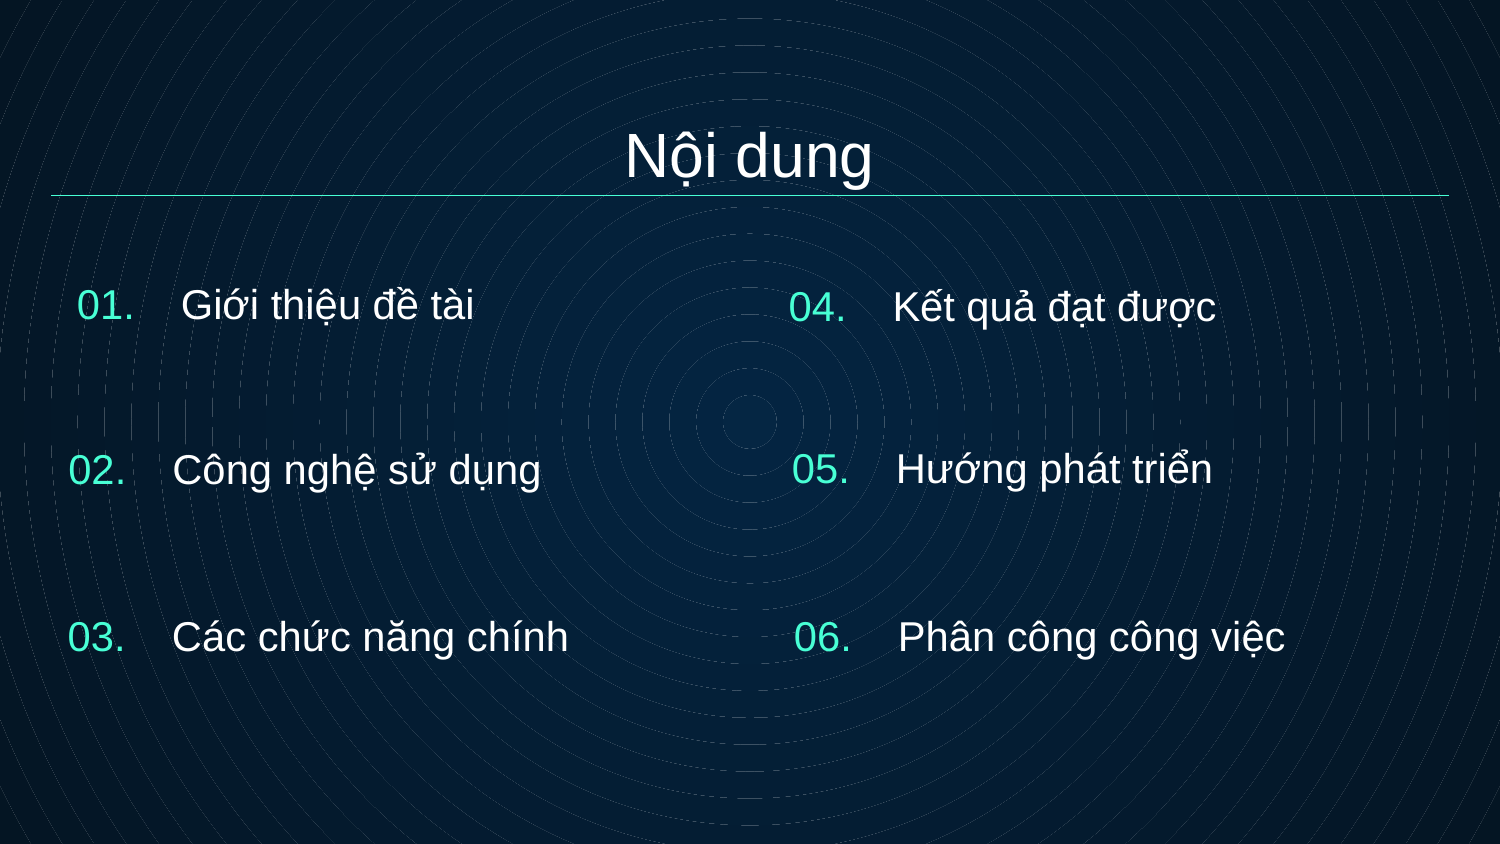

# Nội dung
01.    Giới thiệu đề tài
04.    Kết quả đạt được
05.    Hướng phát triển
02.    Công nghệ sử dụng
03.    Các chức năng chính
06.    Phân công công việc